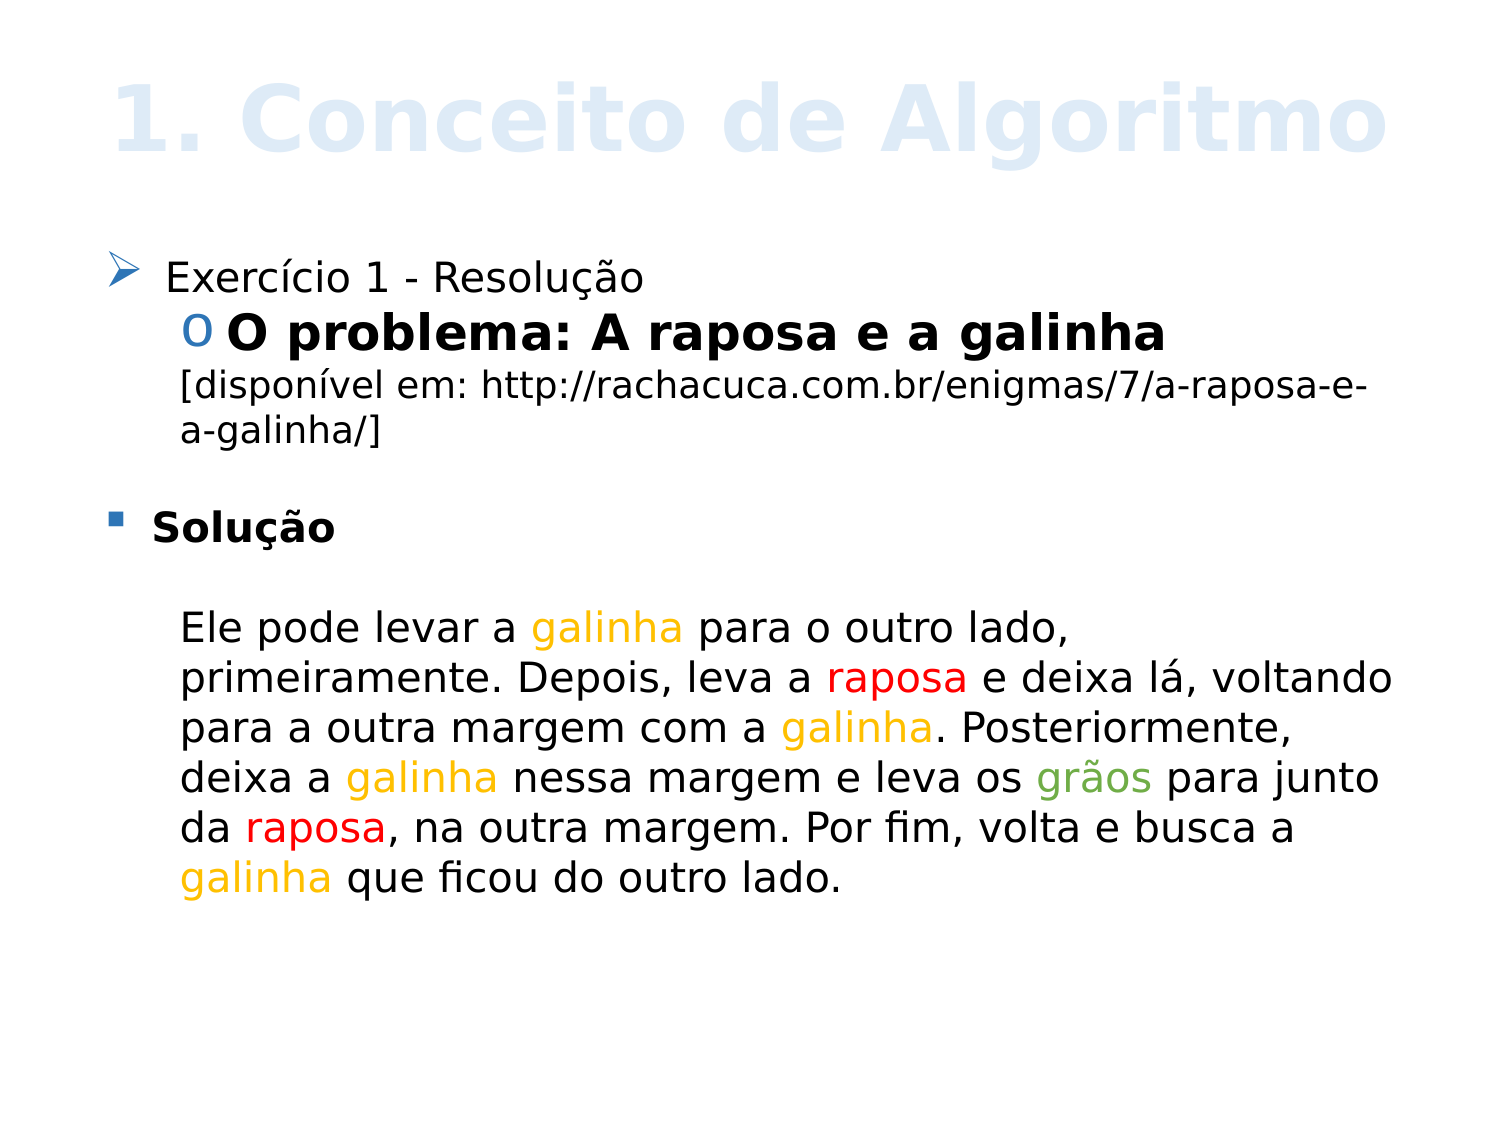

1. Conceito de Algoritmo
 Exercício 1 - Resolução
O problema: A raposa e a galinha
[disponível em: http://rachacuca.com.br/enigmas/7/a-raposa-e-a-galinha/]

Solução

Ele pode levar a galinha para o outro lado, primeiramente. Depois, leva a raposa e deixa lá, voltando para a outra margem com a galinha. Posteriormente, deixa a galinha nessa margem e leva os grãos para junto da raposa, na outra margem. Por fim, volta e busca a galinha que ficou do outro lado.